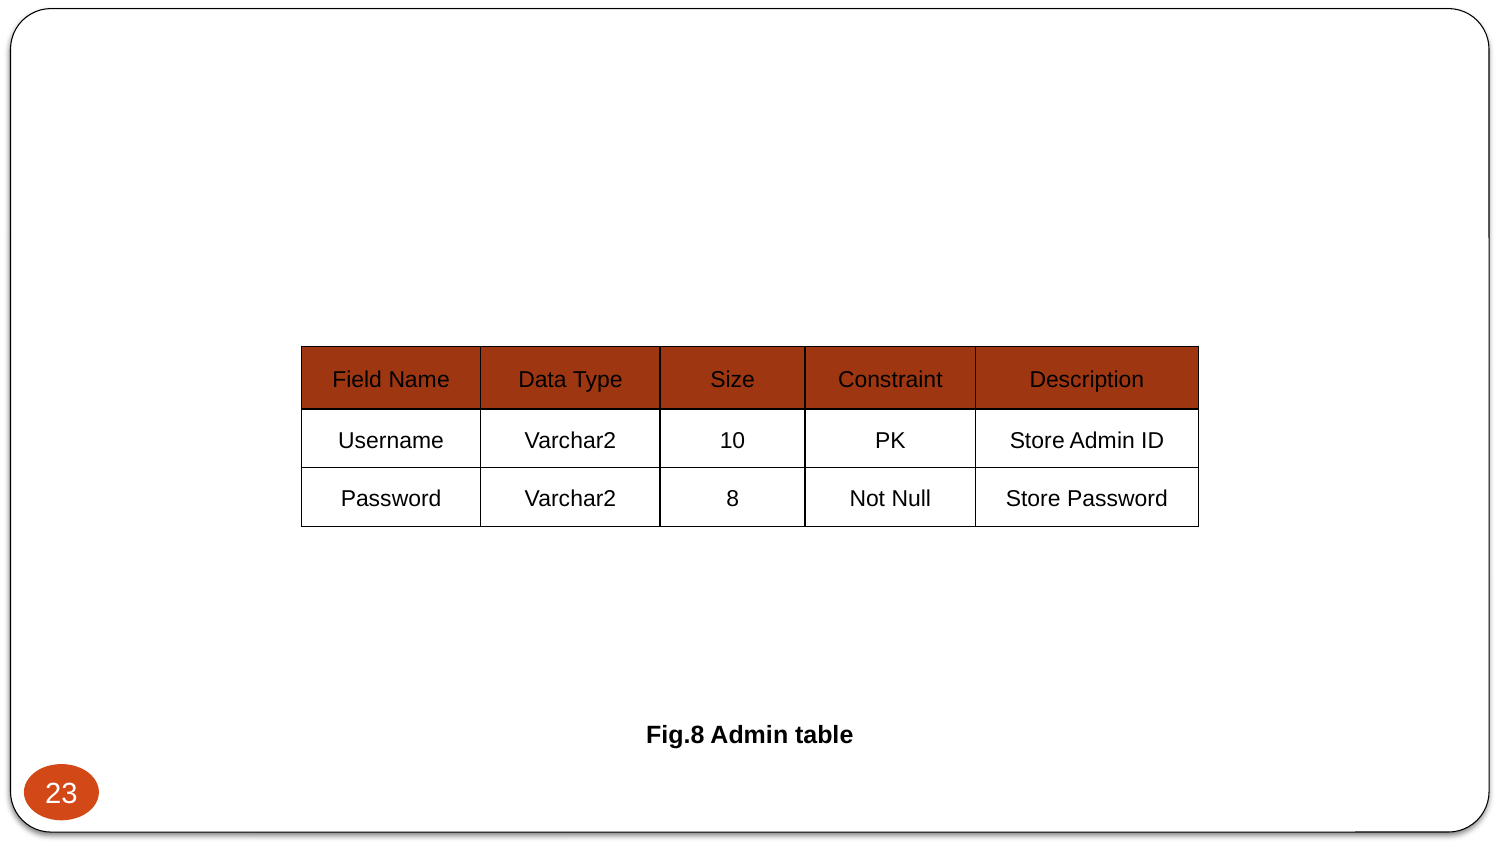

| Field Name | Data Type | Size | Constraint | Description |
| --- | --- | --- | --- | --- |
| Username | Varchar2 | 10 | PK | Store Admin ID |
| Password | Varchar2 | 8 | Not Null | Store Password |
Fig.8 Admin table
23